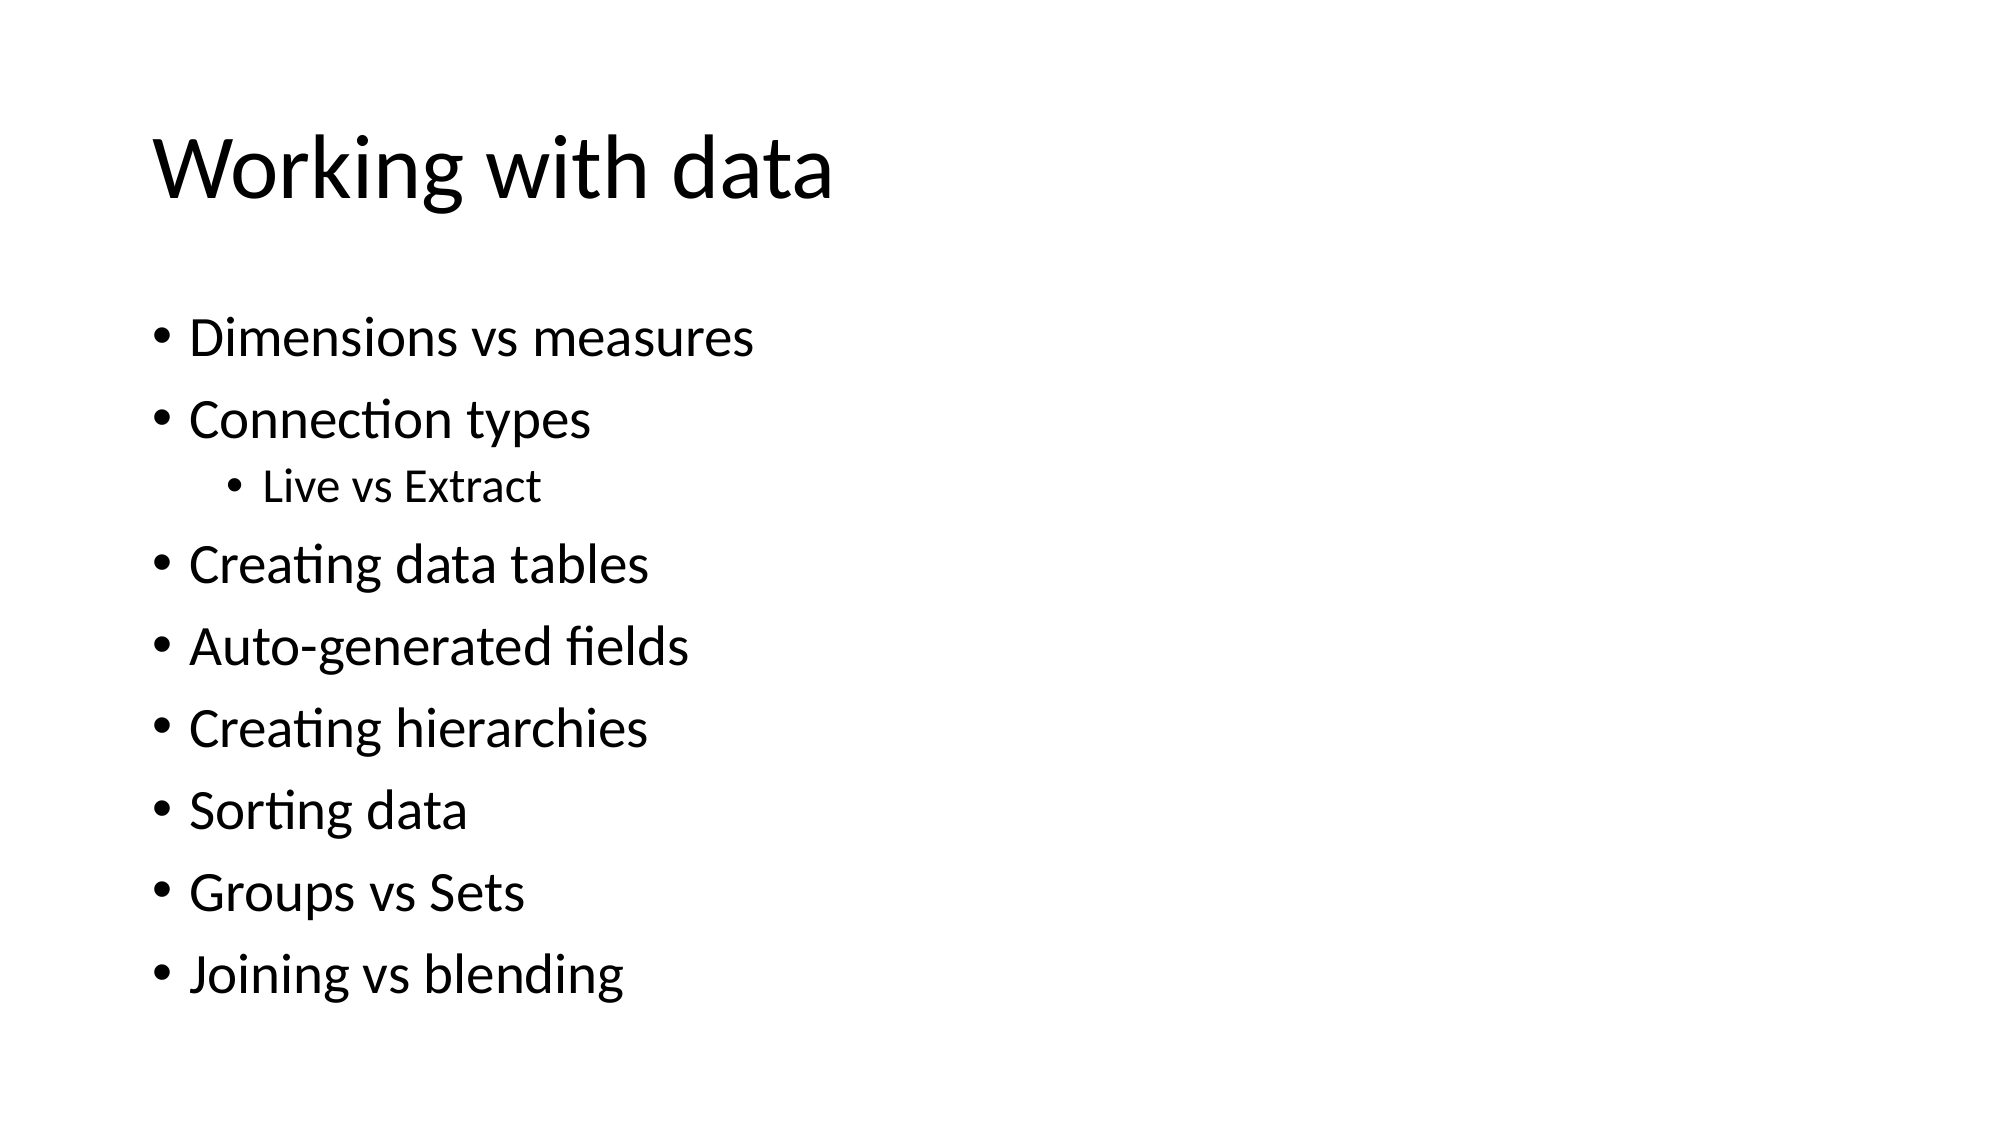

# Working with data
Dimensions vs measures
Connection types
Live vs Extract
Creating data tables
Auto-generated fields
Creating hierarchies
Sorting data
Groups vs Sets
Joining vs blending